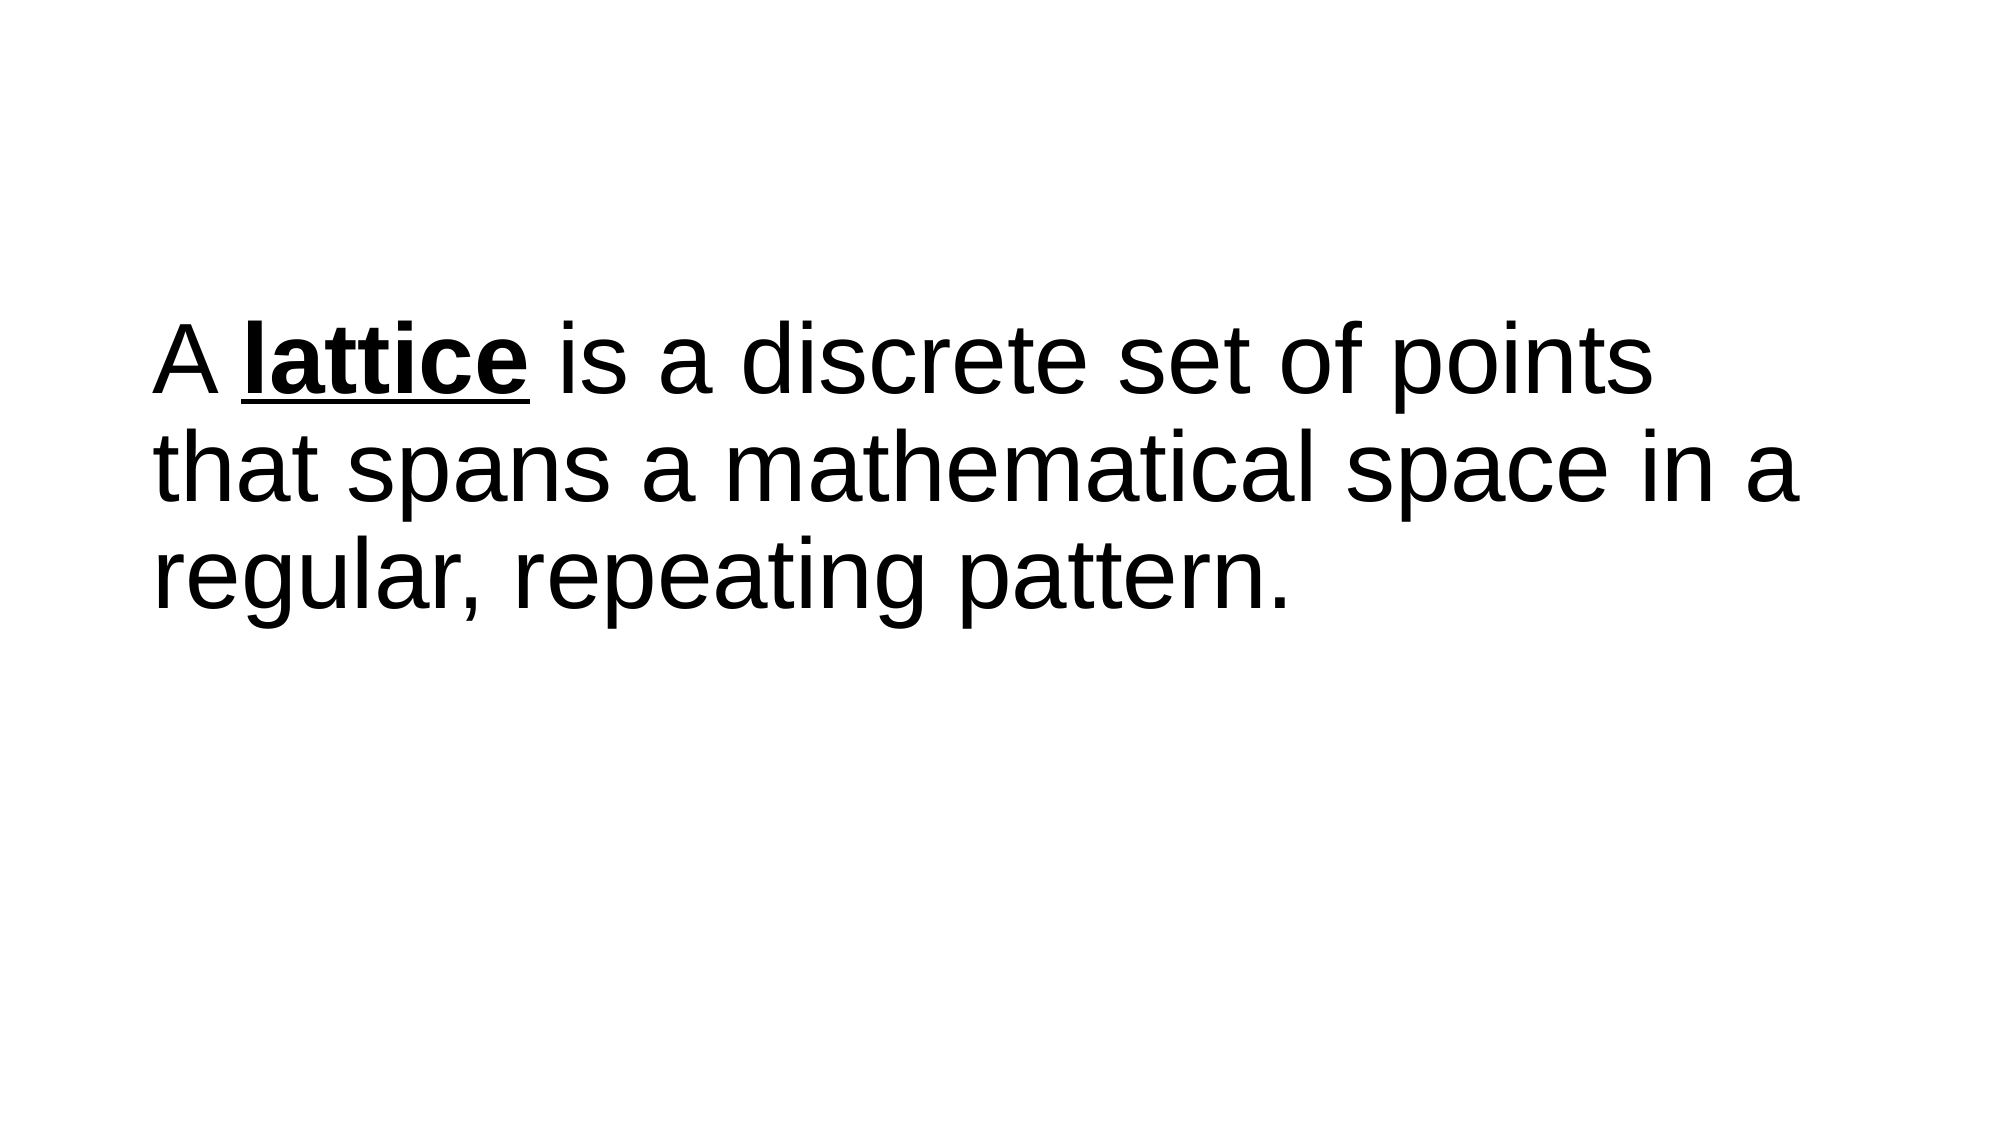

A lattice is a discrete set of points that spans a mathematical space in a regular, repeating pattern.